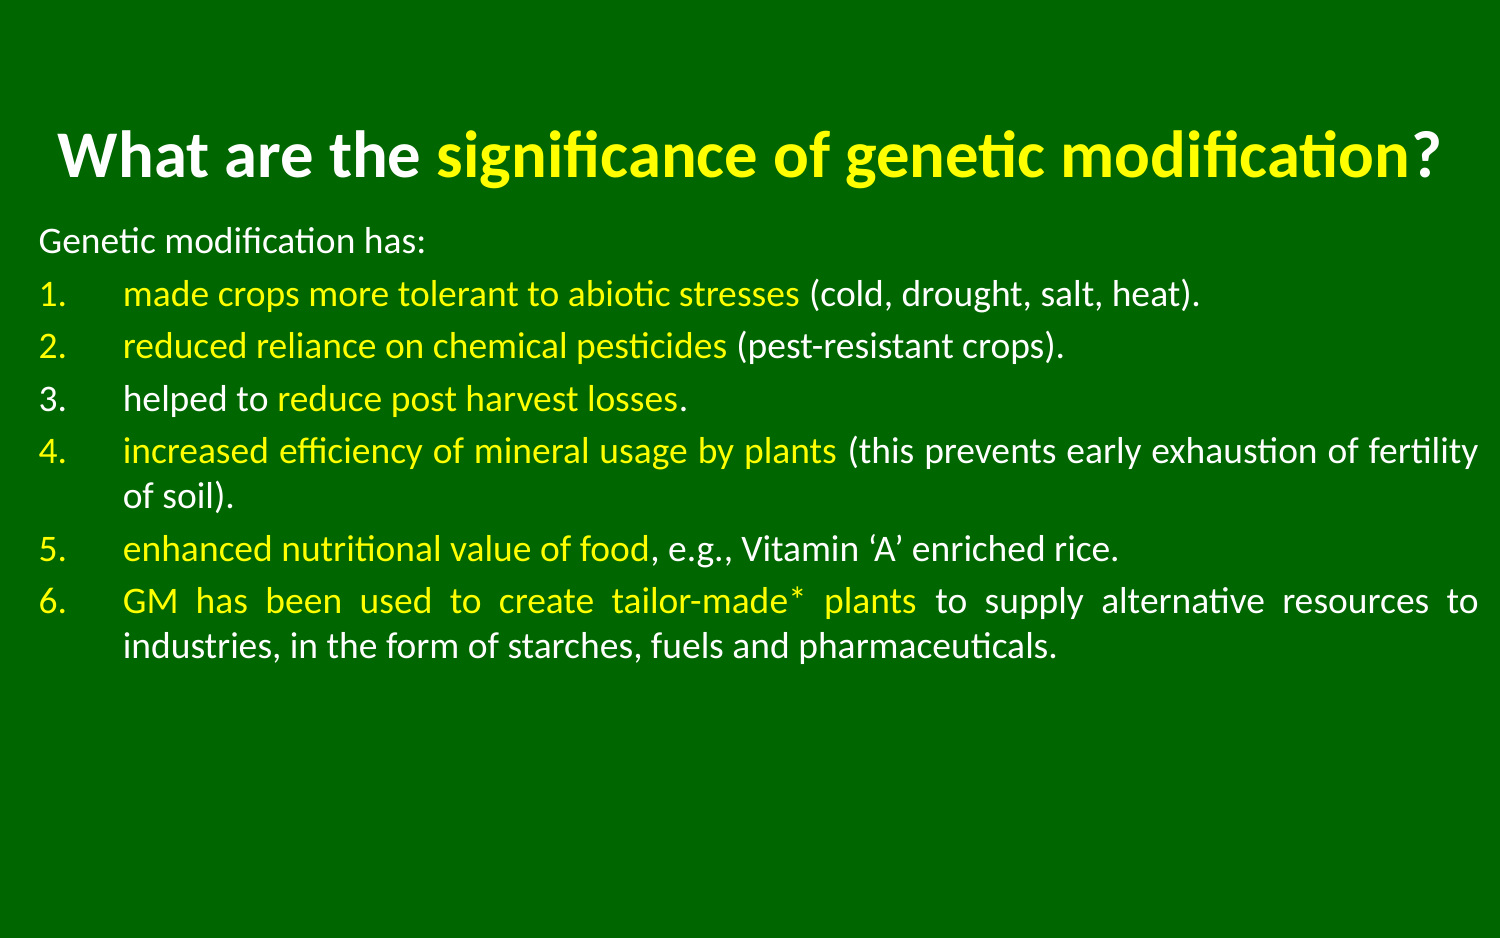

# What are the significance of genetic modification?
Genetic modification has:
made crops more tolerant to abiotic stresses (cold, drought, salt, heat).
reduced reliance on chemical pesticides (pest-resistant crops).
helped to reduce post harvest losses.
increased efficiency of mineral usage by plants (this prevents early exhaustion of fertility of soil).
enhanced nutritional value of food, e.g., Vitamin ‘A’ enriched rice.
GM has been used to create tailor-made* plants to supply alternative resources to industries, in the form of starches, fuels and pharmaceuticals.